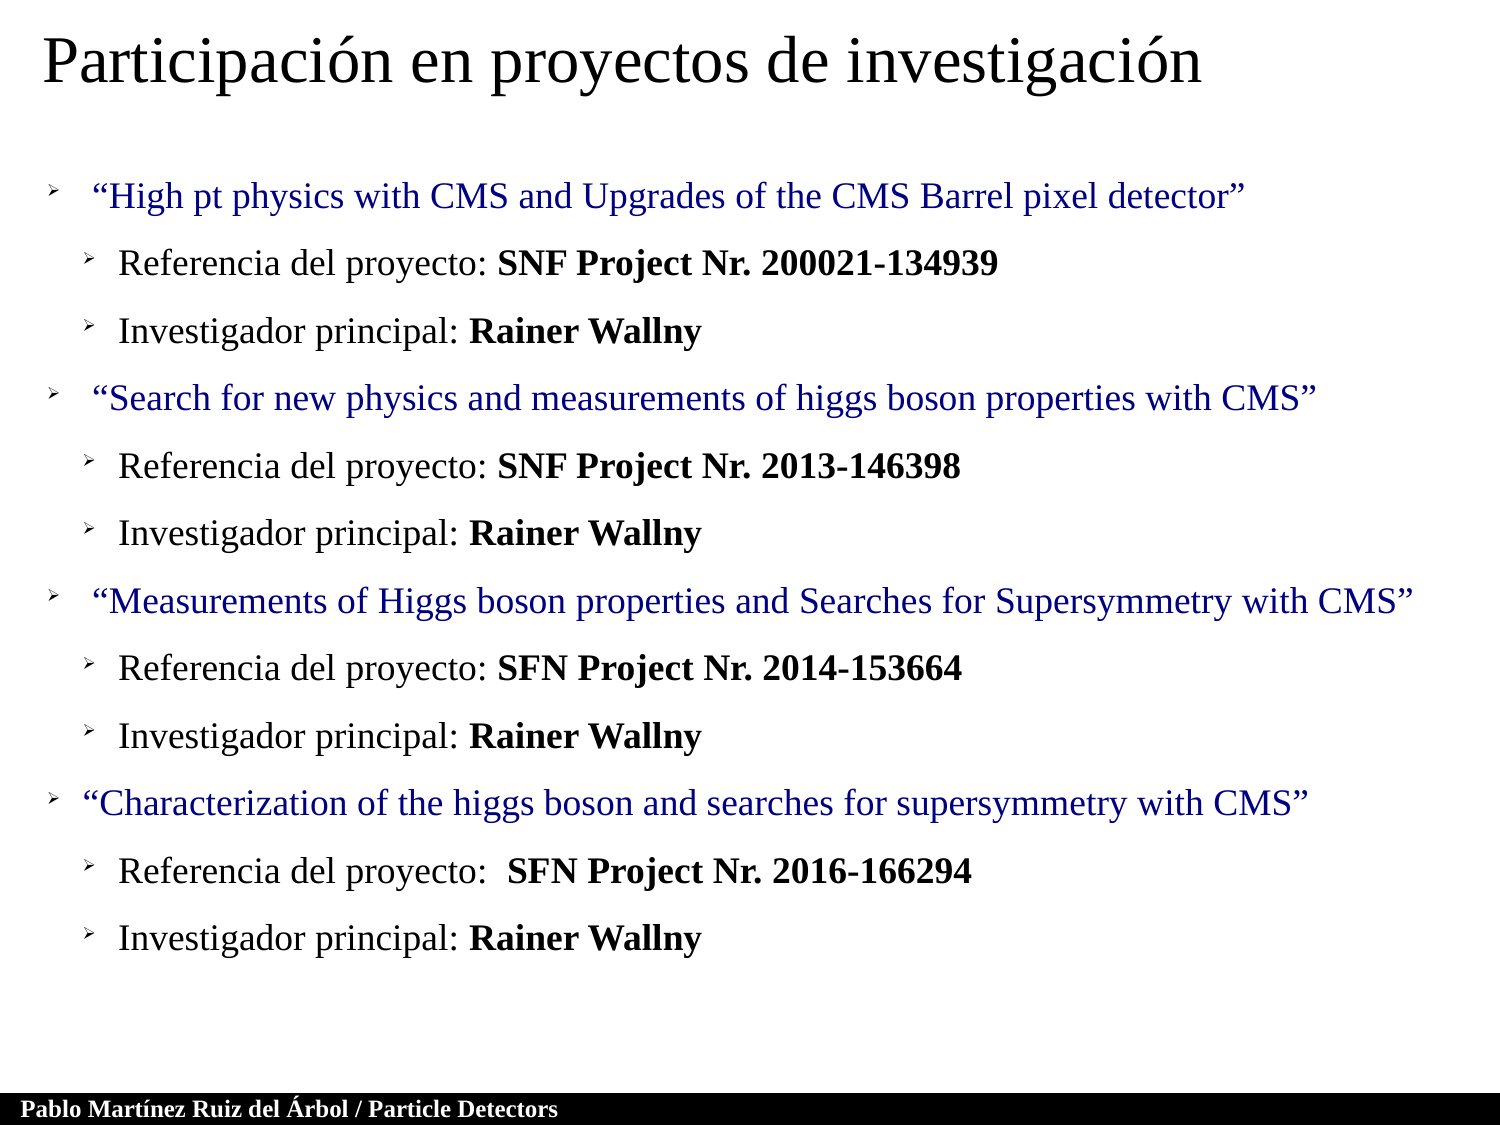

Participación en proyectos de investigación
 “High pt physics with CMS and Upgrades of the CMS Barrel pixel detector”
Referencia del proyecto: SNF Project Nr. 200021-134939
Investigador principal: Rainer Wallny
 “Search for new physics and measurements of higgs boson properties with CMS”
Referencia del proyecto: SNF Project Nr. 2013-146398
Investigador principal: Rainer Wallny
 “Measurements of Higgs boson properties and Searches for Supersymmetry with CMS”
Referencia del proyecto: SFN Project Nr. 2014-153664
Investigador principal: Rainer Wallny
“Characterization of the higgs boson and searches for supersymmetry with CMS”
Referencia del proyecto:  SFN Project Nr. 2016-166294
Investigador principal: Rainer Wallny